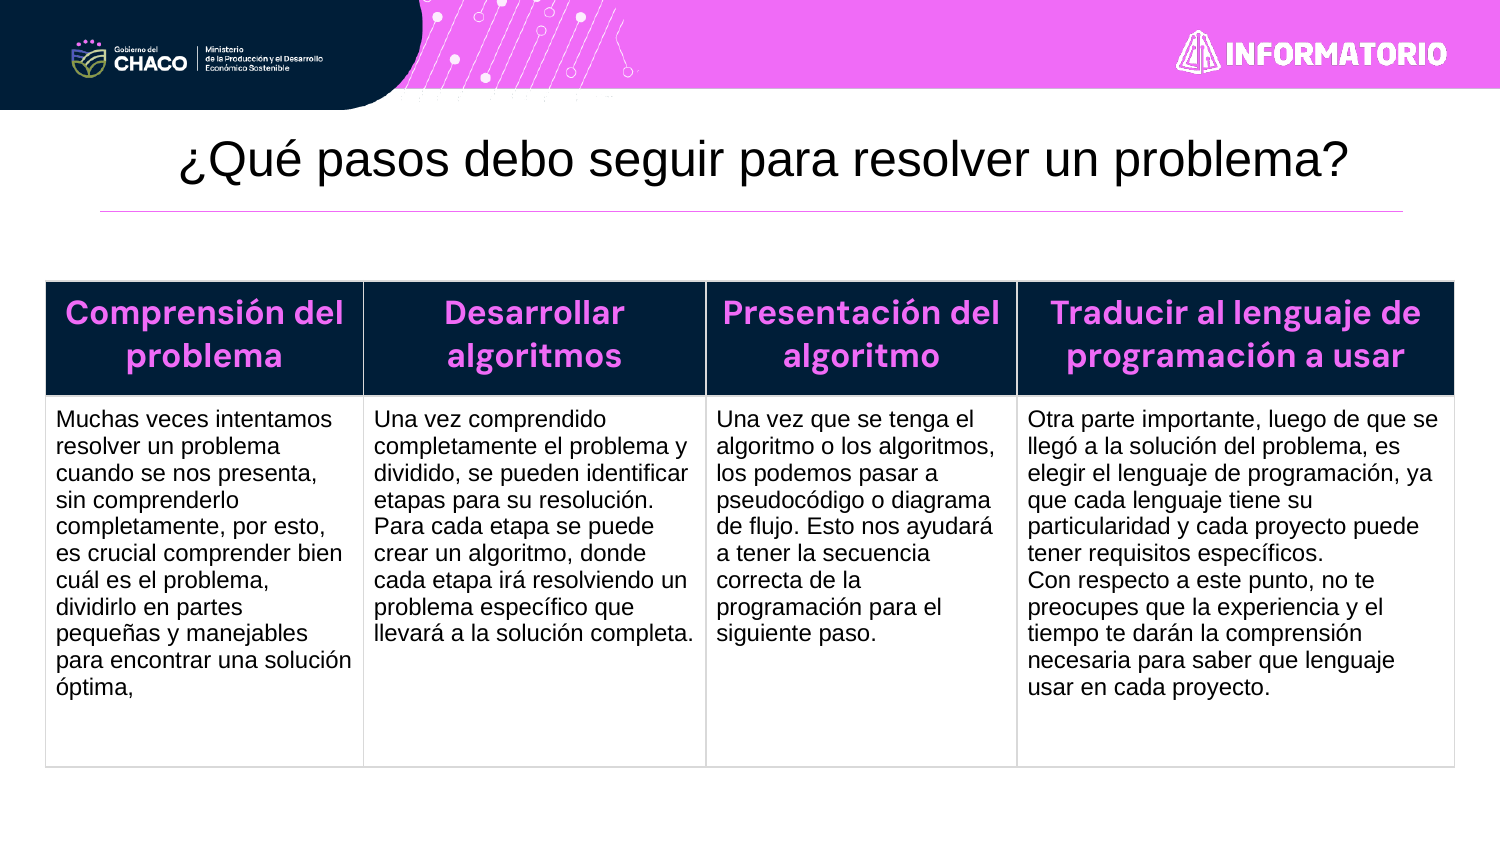

¿Qué pasos debo seguir para resolver un problema?
| Comprensión del problema | Desarrollar algoritmos | Presentación del algoritmo | Traducir al lenguaje de programación a usar |
| --- | --- | --- | --- |
| Muchas veces intentamos resolver un problema cuando se nos presenta, sin comprenderlo completamente, por esto, es crucial comprender bien cuál es el problema, dividirlo en partes pequeñas y manejables para encontrar una solución óptima, | Una vez comprendido completamente el problema y dividido, se pueden identificar etapas para su resolución. Para cada etapa se puede crear un algoritmo, donde cada etapa irá resolviendo un problema específico que llevará a la solución completa. | Una vez que se tenga el algoritmo o los algoritmos, los podemos pasar a pseudocódigo o diagrama de flujo. Esto nos ayudará a tener la secuencia correcta de la programación para el siguiente paso. | Otra parte importante, luego de que se llegó a la solución del problema, es elegir el lenguaje de programación, ya que cada lenguaje tiene su particularidad y cada proyecto puede tener requisitos específicos. Con respecto a este punto, no te preocupes que la experiencia y el tiempo te darán la comprensión necesaria para saber que lenguaje usar en cada proyecto. |